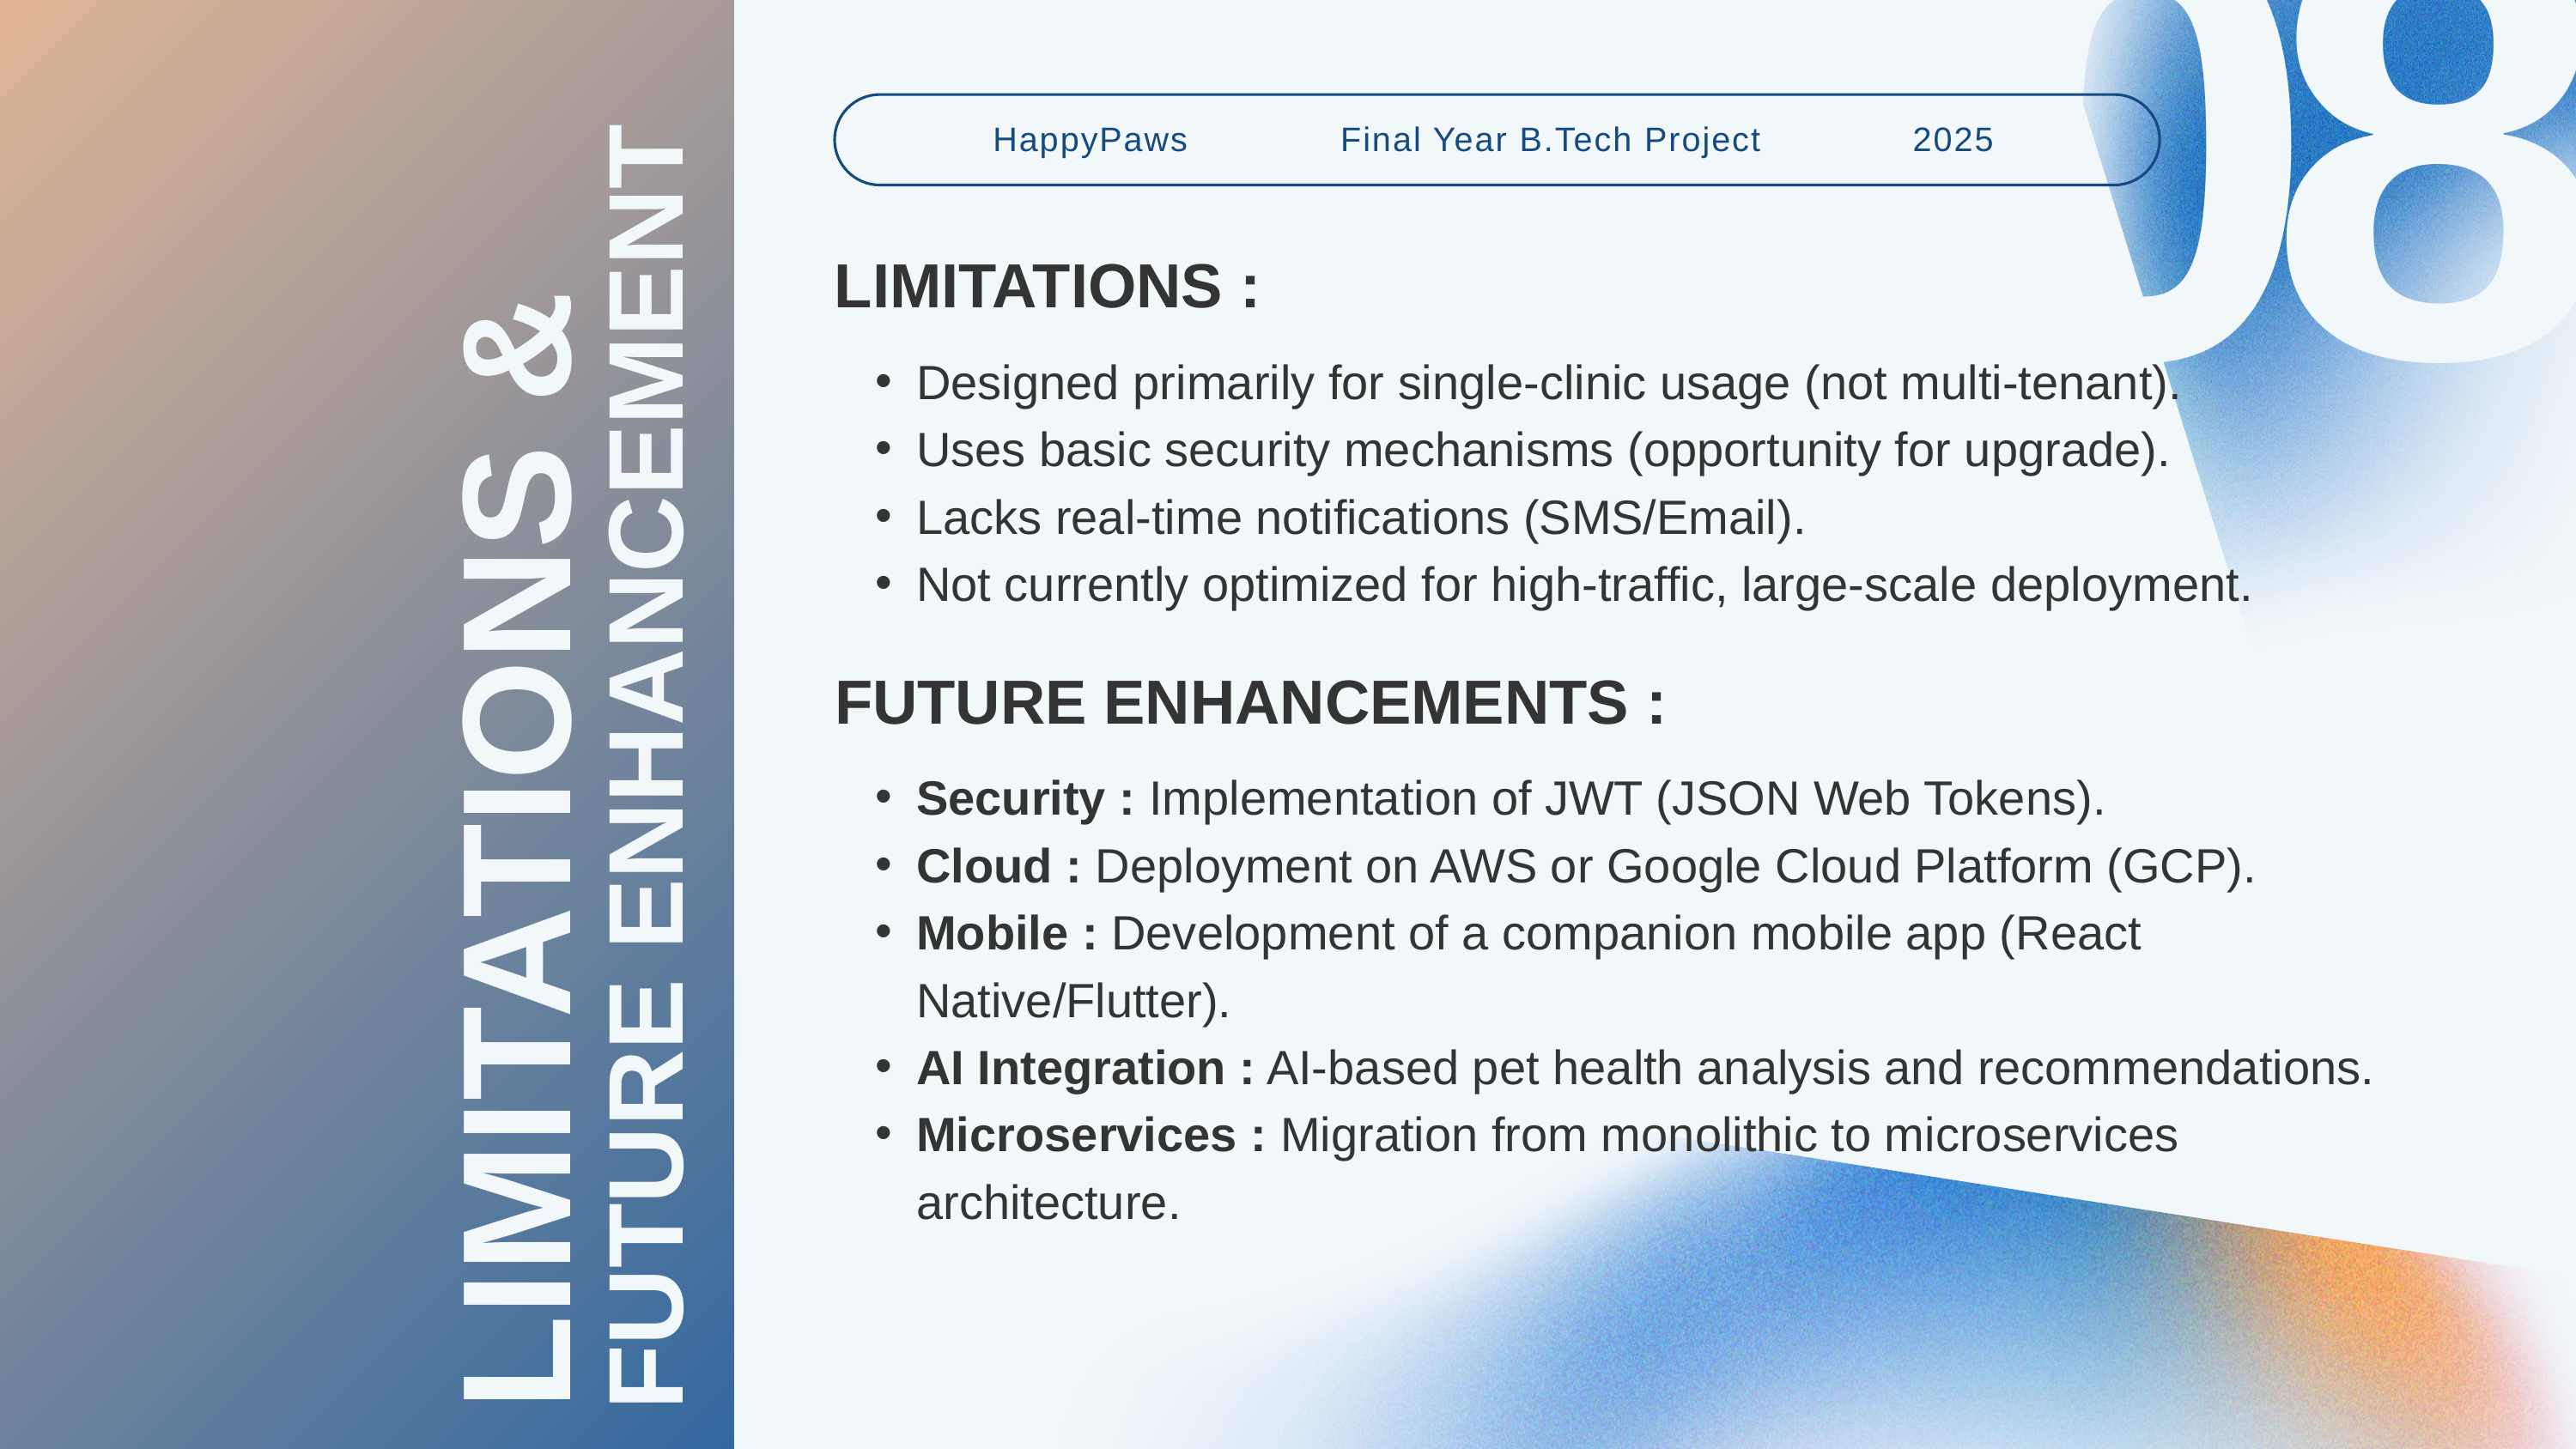

08

HappyPaws
Final Year B.Tech Project
2025
LIMITATIONS :
Designed primarily for single-clinic usage (not multi-tenant).
Uses basic security mechanisms (opportunity for upgrade).
Lacks real-time notifications (SMS/Email).
Not currently optimized for high-traffic, large-scale deployment.

LIMITATIONS &
FUTURE ENHANCEMENT
FUTURE ENHANCEMENTS :
Security : Implementation of JWT (JSON Web Tokens).
Cloud : Deployment on AWS or Google Cloud Platform (GCP).
Mobile : Development of a companion mobile app (React Native/Flutter).
AI Integration : AI-based pet health analysis and recommendations.
Microservices : Migration from monolithic to microservices architecture.